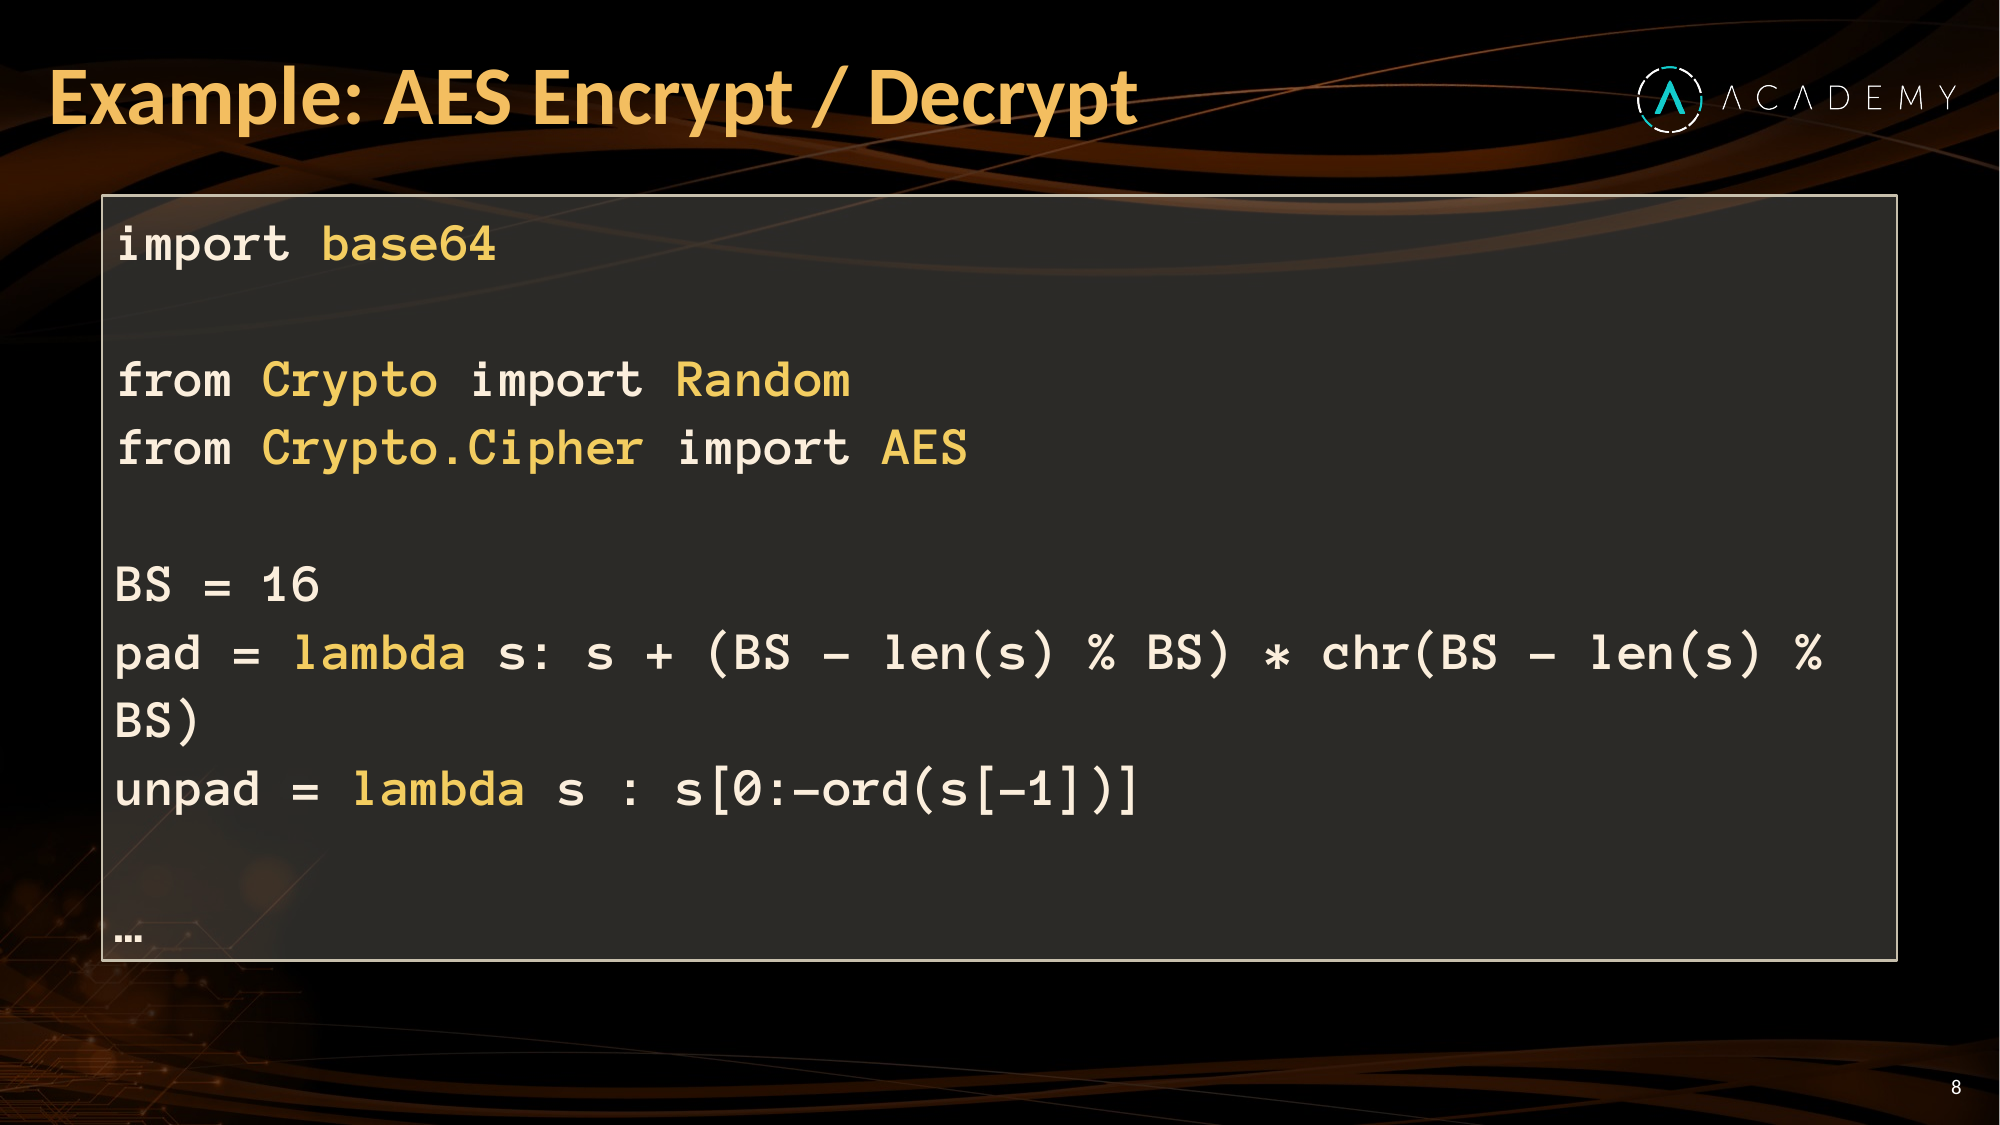

# Example: AES Encrypt / Decrypt
import base64

from Crypto import Random
from Crypto.Cipher import AES

BS = 16
pad = lambda s: s + (BS - len(s) % BS) * chr(BS - len(s) % BS)
unpad = lambda s : s[0:-ord(s[-1])]

…
8